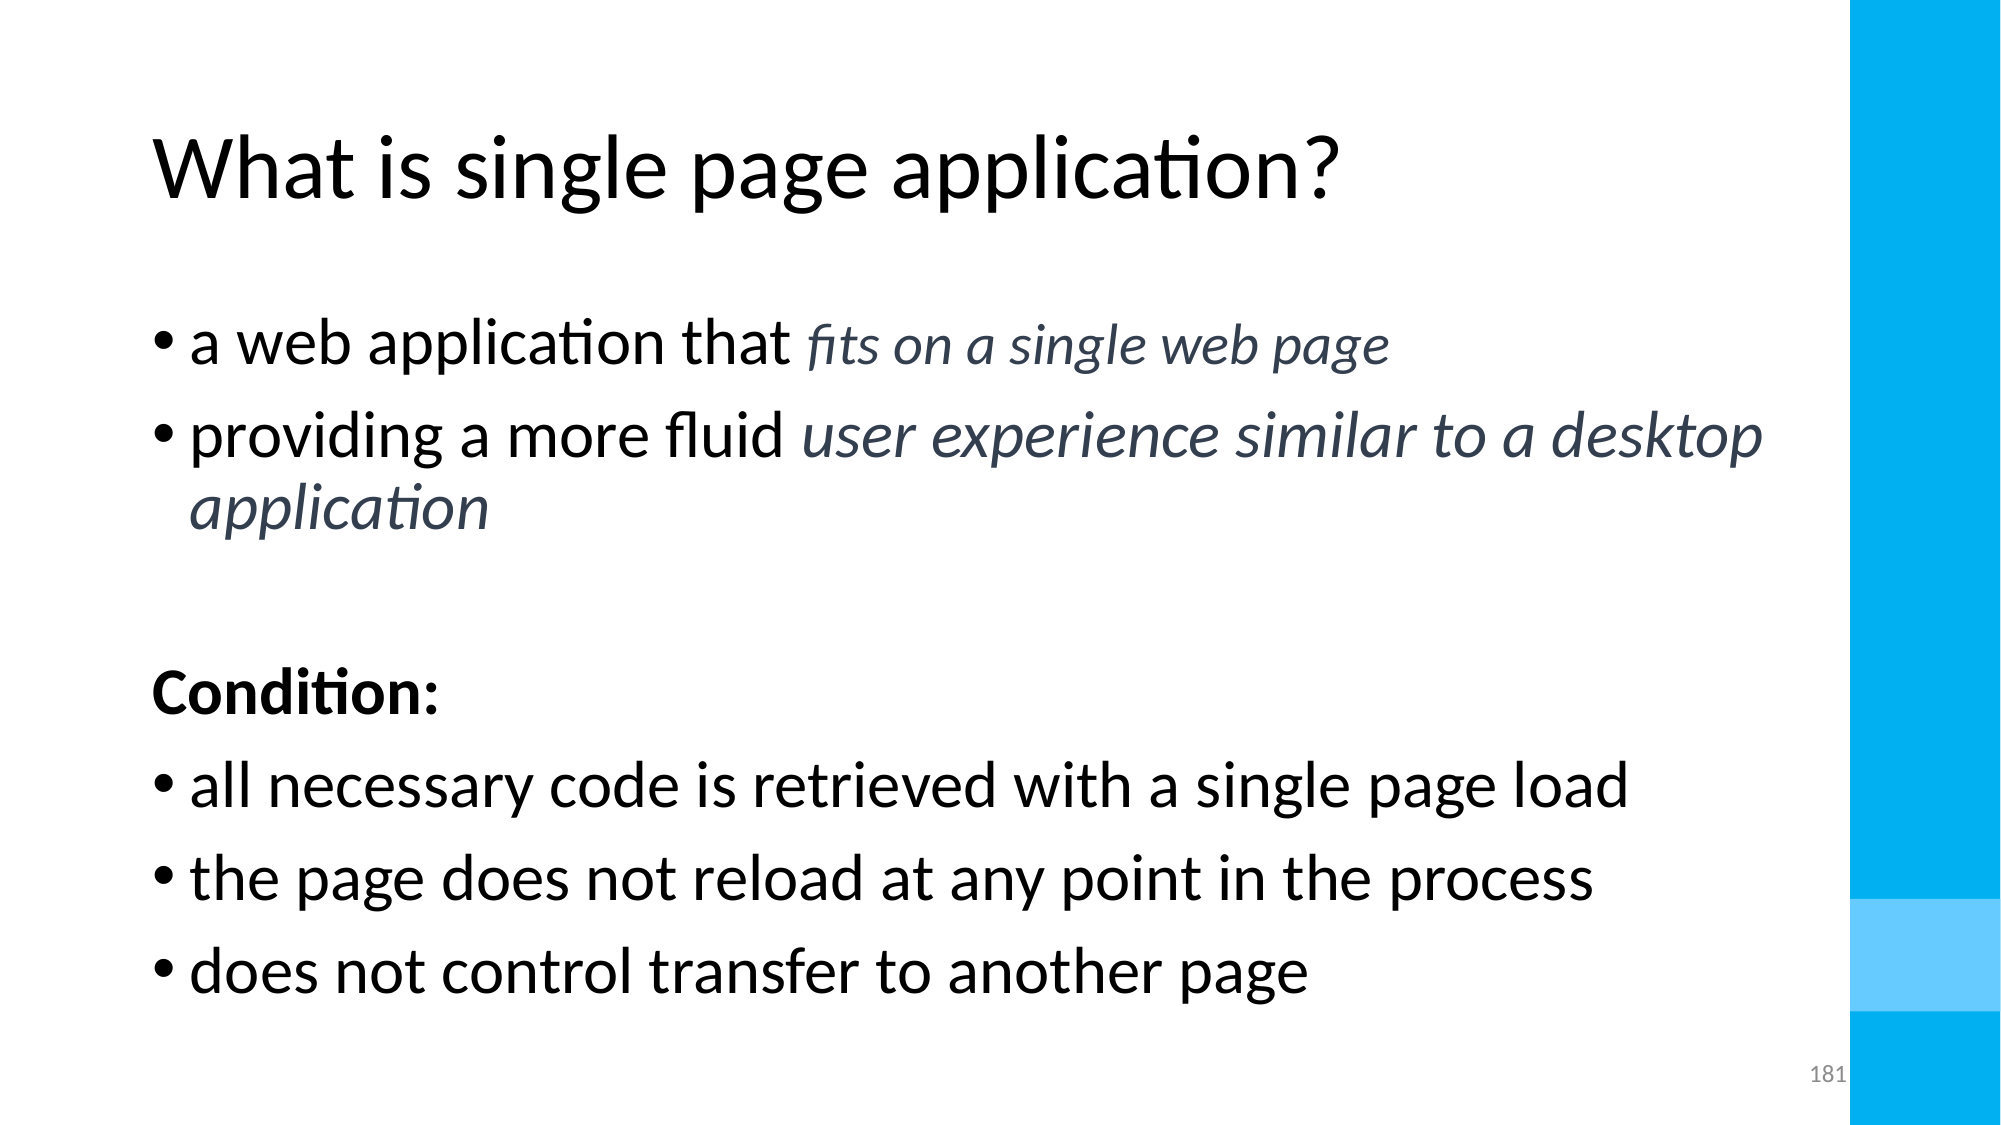

# What is single page application?
a web application that fits on a single web page
providing a more fluid user experience similar to a desktop application

Condition:
all necessary code is retrieved with a single page load
the page does not reload at any point in the process
does not control transfer to another page

181